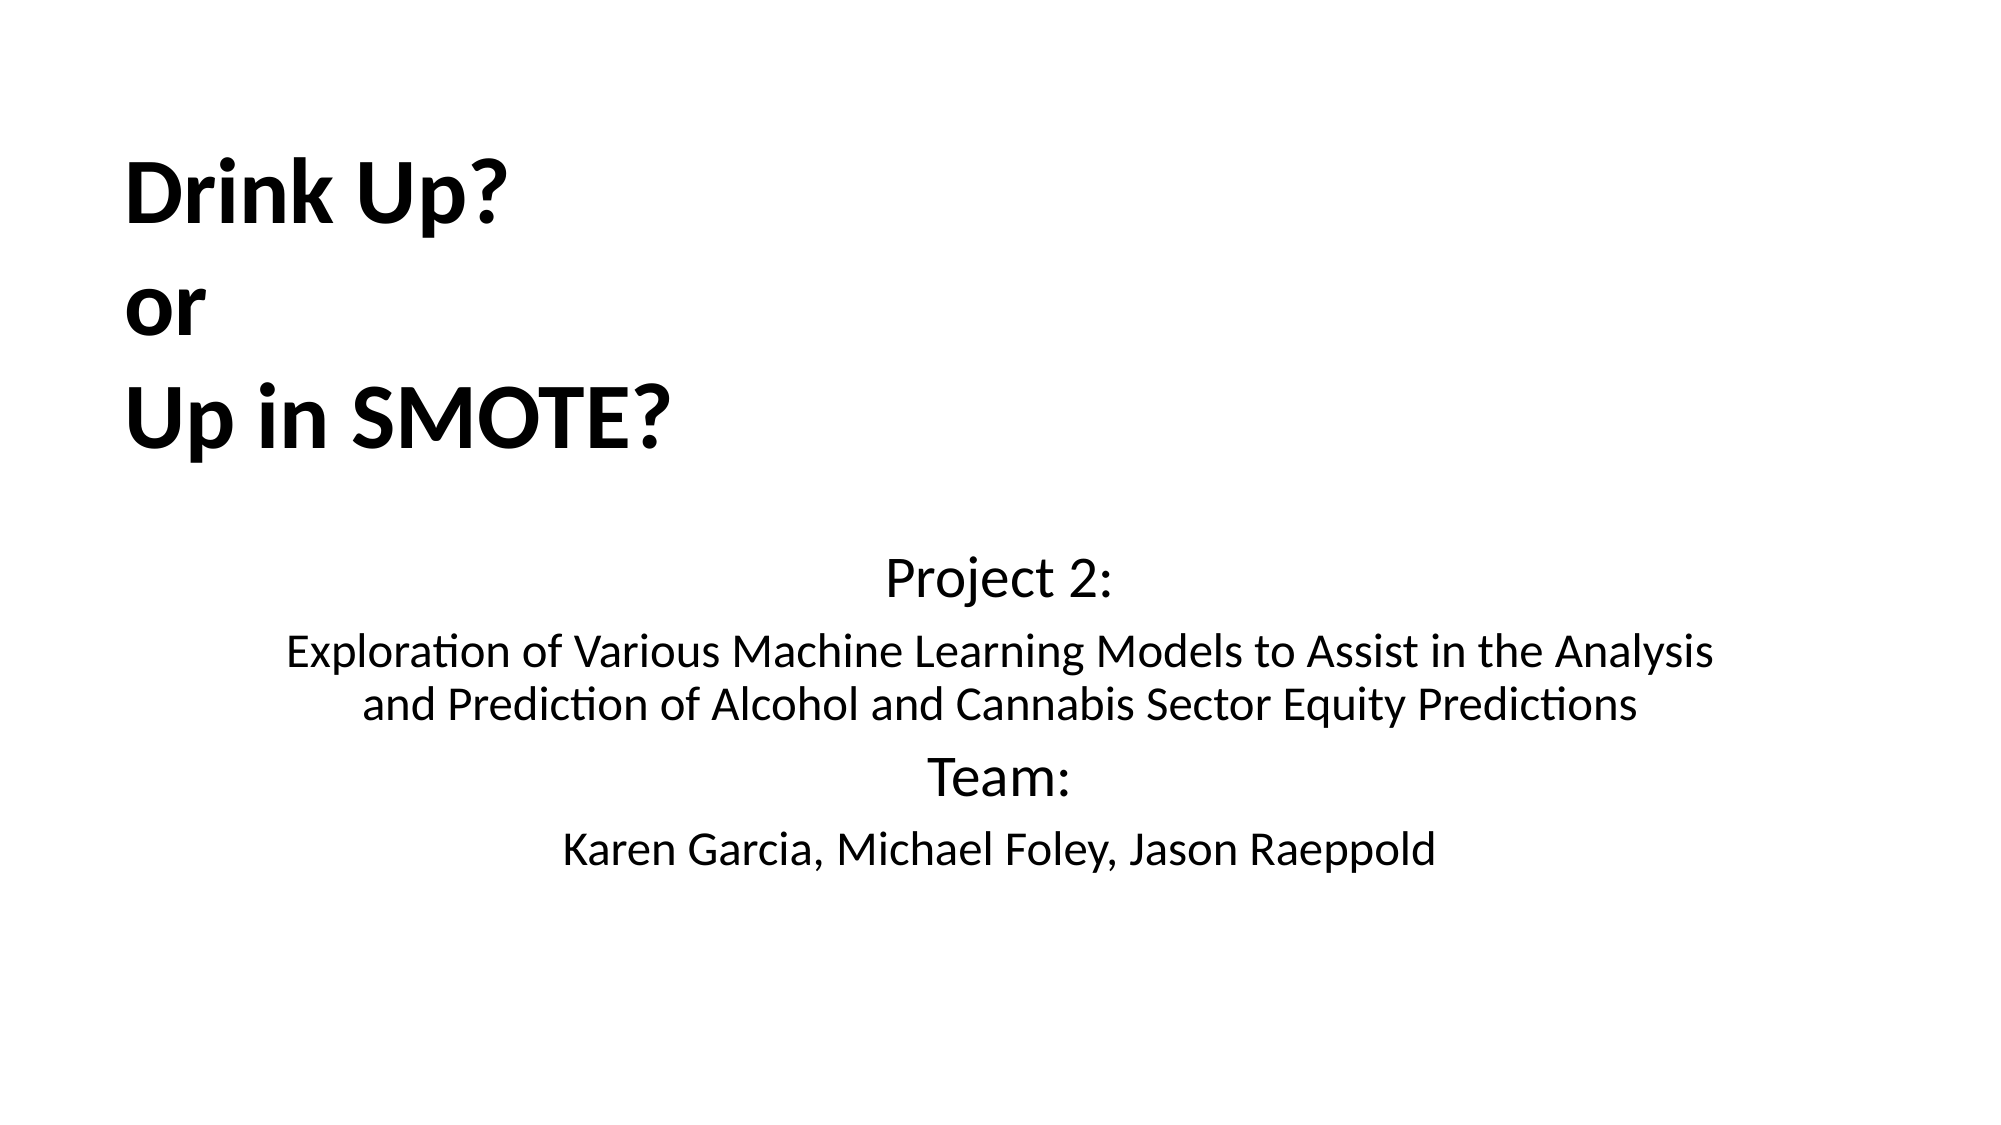

# Drink Up?
or
Up in SMOTE?

Project 2:
Exploration of Various Machine Learning Models to Assist in the Analysis and Prediction of Alcohol and Cannabis Sector Equity Predictions
Team:
Karen Garcia, Michael Foley, Jason Raeppold